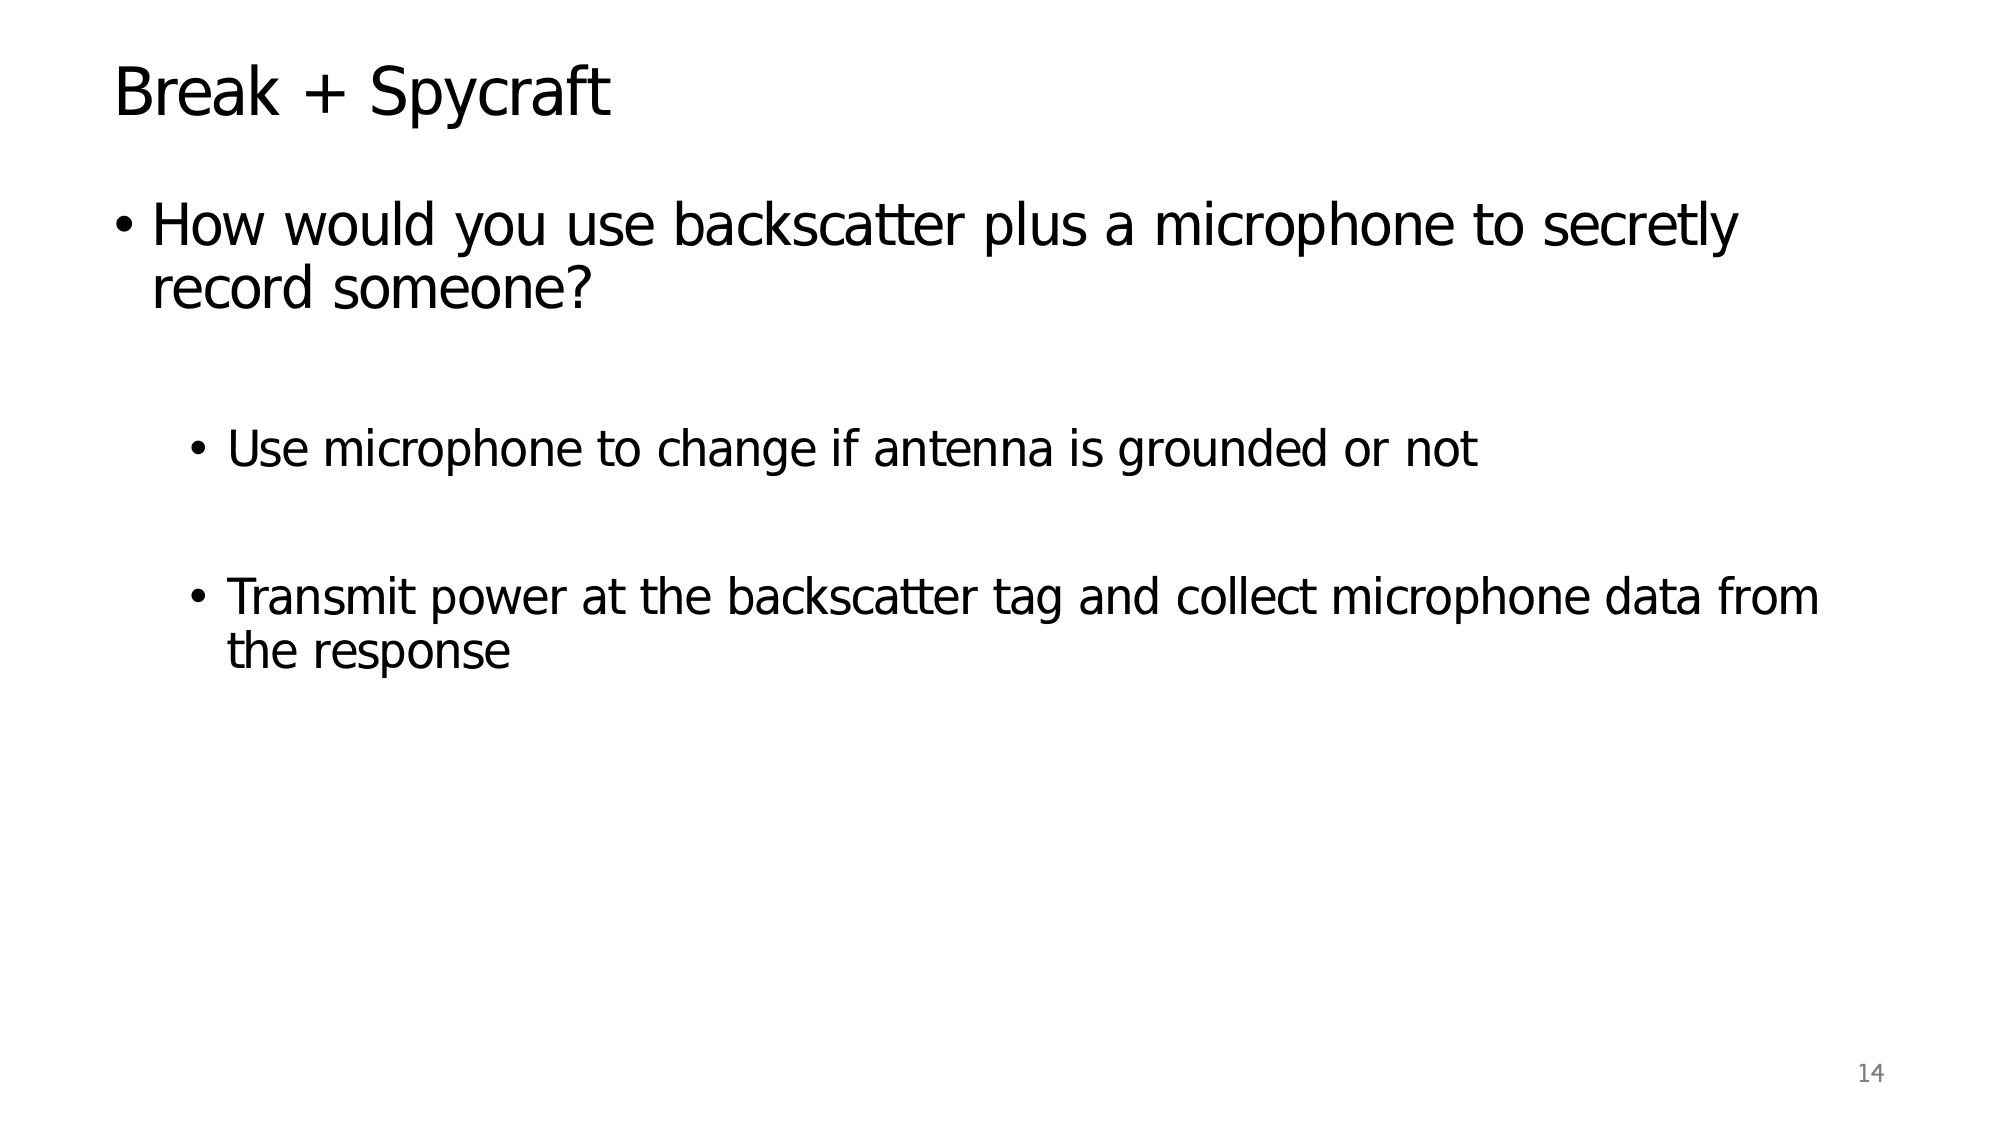

# Break + Spycraft
How would you use backscatter plus a microphone to secretly record someone?

Use microphone to change if antenna is grounded or not

Transmit power at the backscatter tag and collect microphone data from the response
14